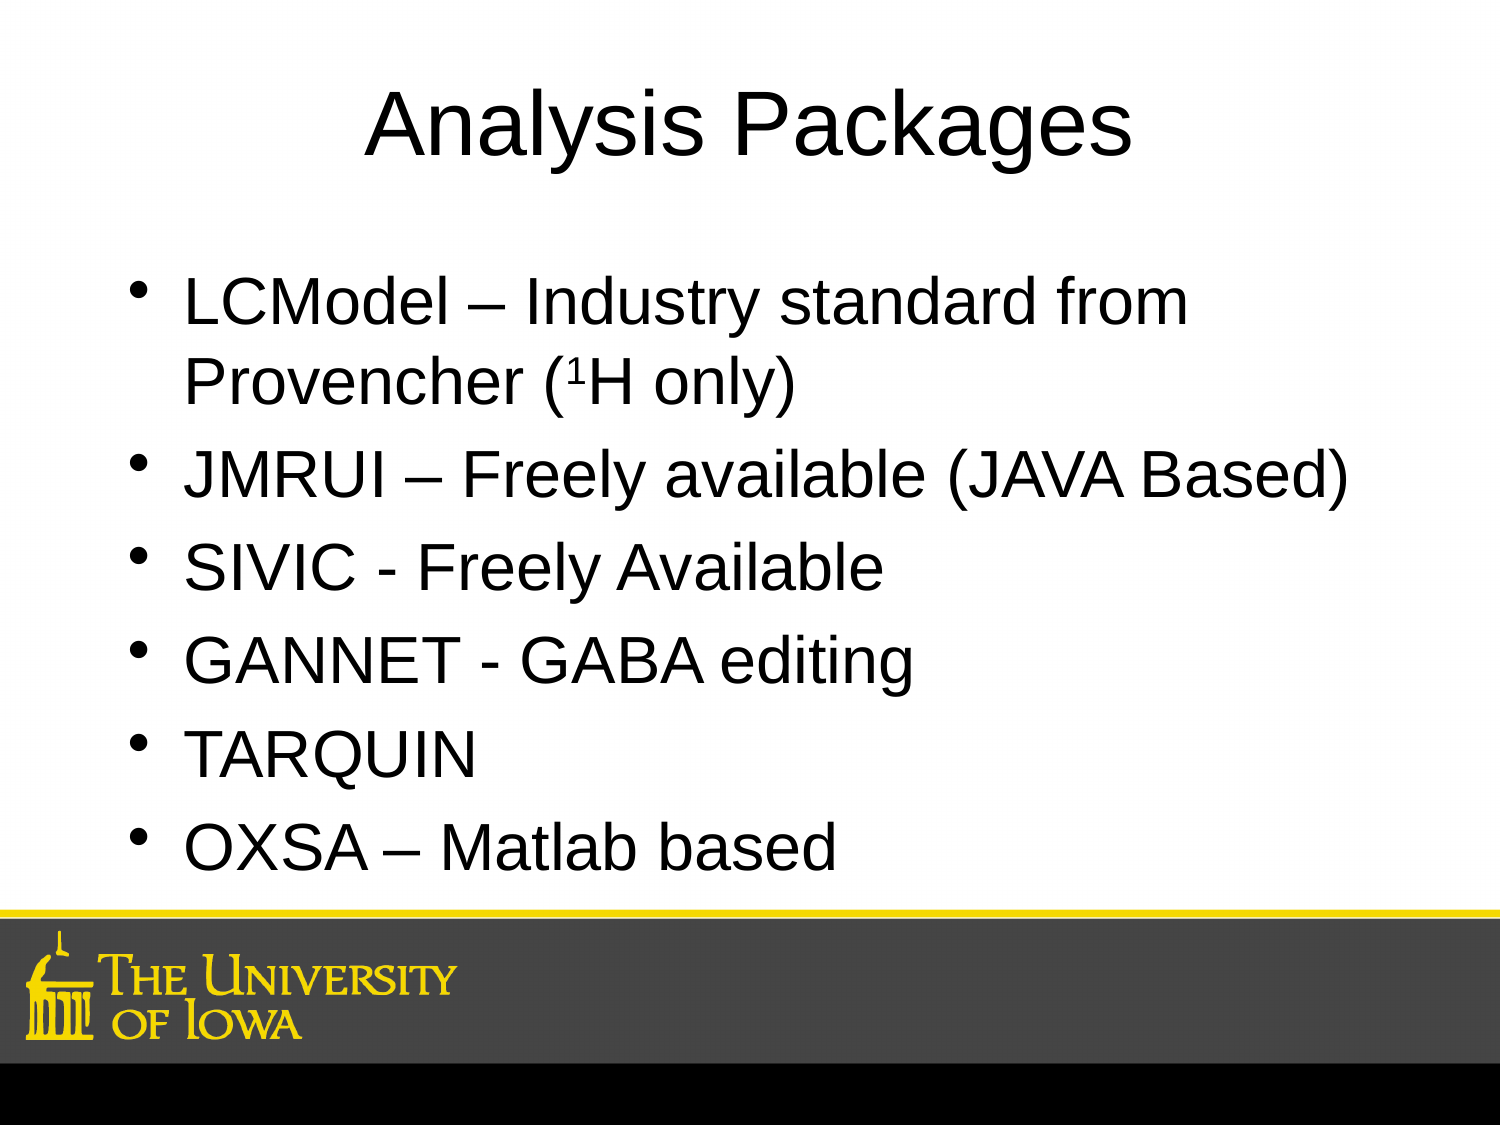

# Analysis Packages
LCModel – Industry standard from Provencher (1H only)
JMRUI – Freely available (JAVA Based)
SIVIC - Freely Available
GANNET - GABA editing
TARQUIN
OXSA – Matlab based